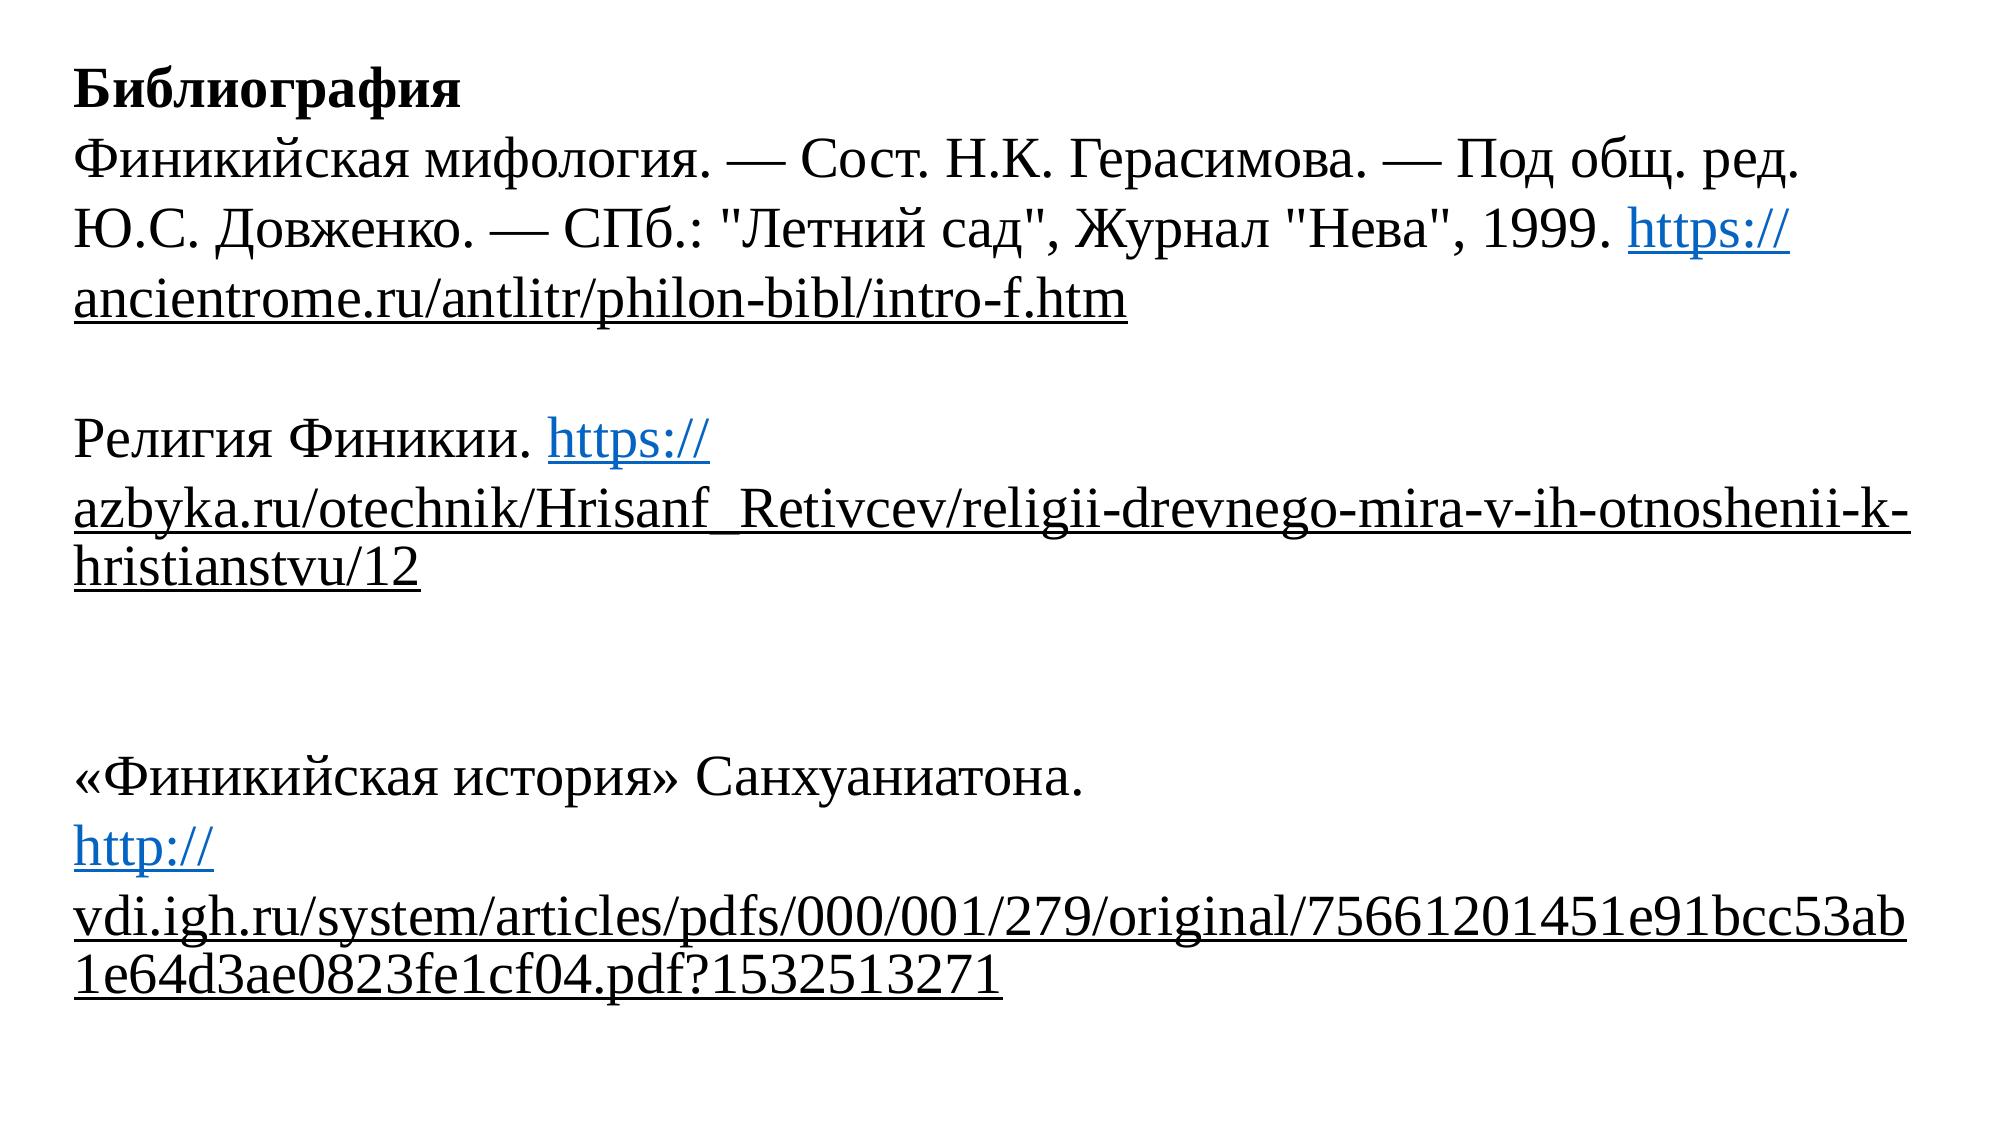

Библиография
Финикийская мифология. — Сост. Н.К. Герасимова. — Под общ. ред. Ю.С. Довженко. — СПб.: "Летний сад", Журнал "Нева", 1999. https://ancientrome.ru/antlitr/philon-bibl/intro-f.htm

Религия Финикии. https://azbyka.ru/otechnik/Hrisanf_Retivcev/religii-drevnego-mira-v-ih-otnoshenii-k-hristianstvu/12

«Финикийская история» Санхуаниатона.
http://vdi.igh.ru/system/articles/pdfs/000/001/279/original/75661201451e91bcc53ab1e64d3ae0823fe1cf04.pdf?1532513271

Филон Библский. ФИНИКИЙСКАЯ ИСТОРИЯ. http://krotov.info/acts/04/onomastik/biblsk.html